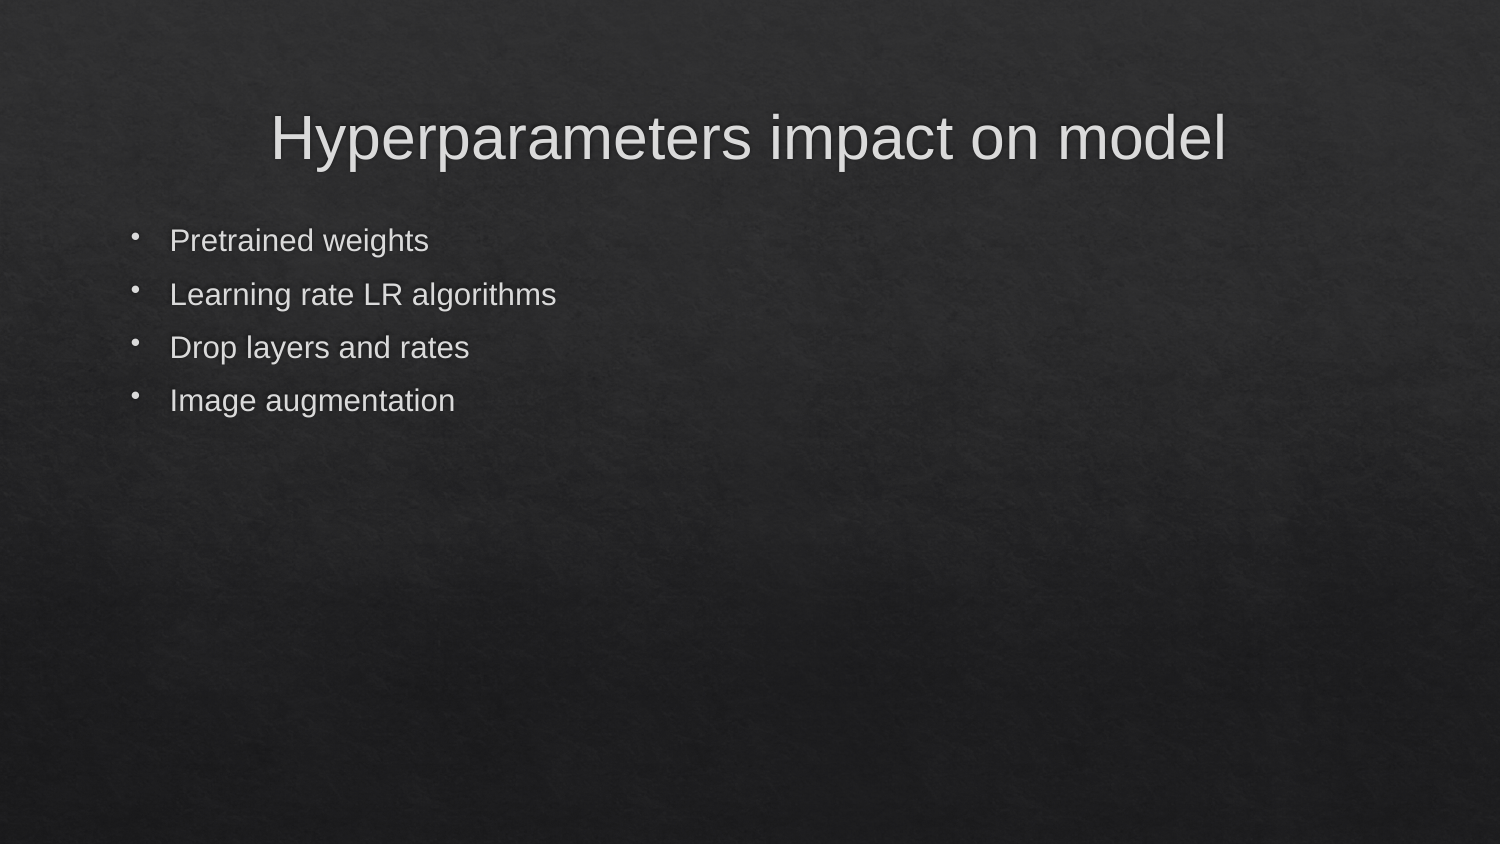

# Hyperparameters impact on model
Pretrained weights
Learning rate LR algorithms
Drop layers and rates
Image augmentation